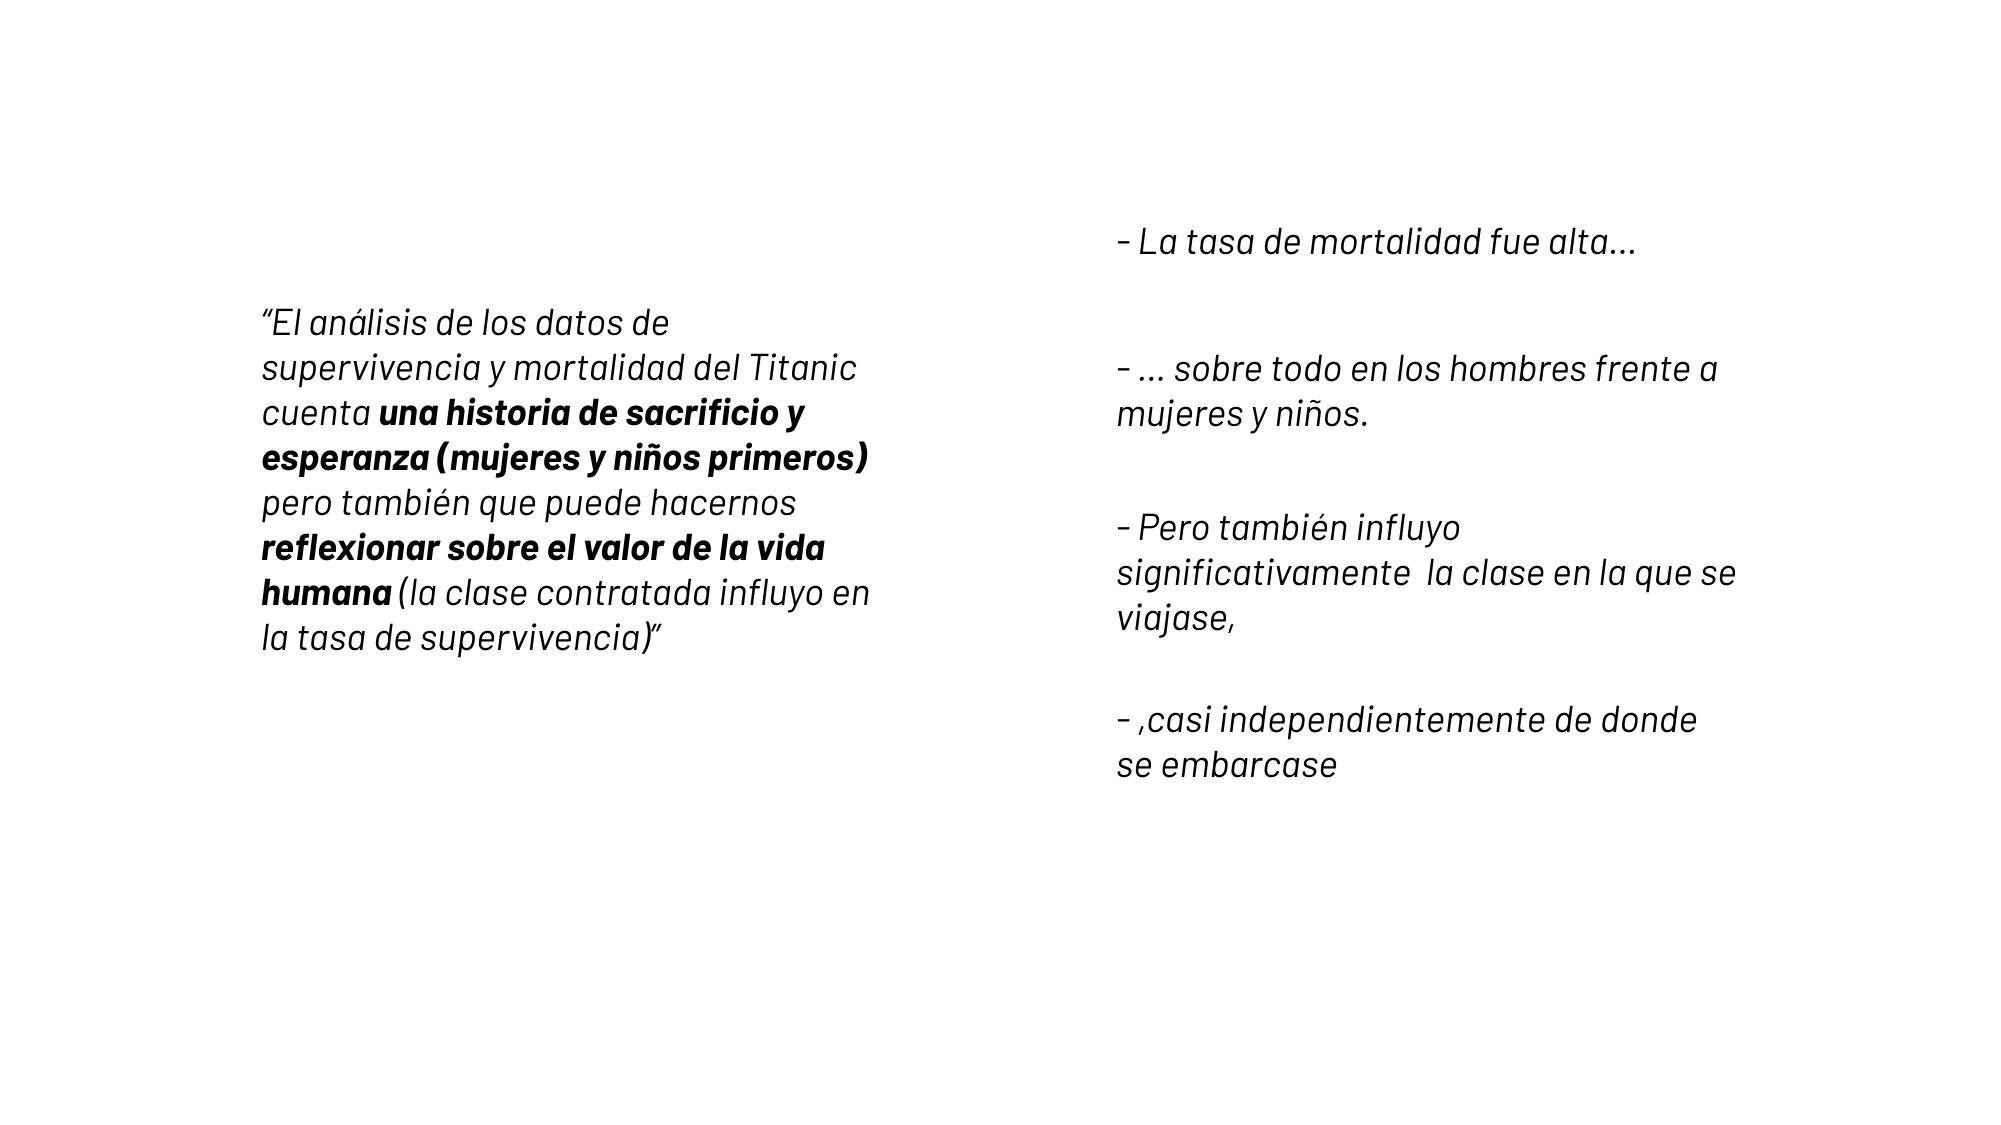

- La tasa de mortalidad fue alta…
“El análisis de los datos de supervivencia y mortalidad del Titanic cuenta una historia de sacrificio y esperanza (mujeres y niños primeros) pero también que puede hacernos reflexionar sobre el valor de la vida humana (la clase contratada influyo en la tasa de supervivencia)”
- … sobre todo en los hombres frente a mujeres y niños.
- Pero también influyo significativamente  la clase en la que se viajase,
- ,casi independientemente de donde se embarcase